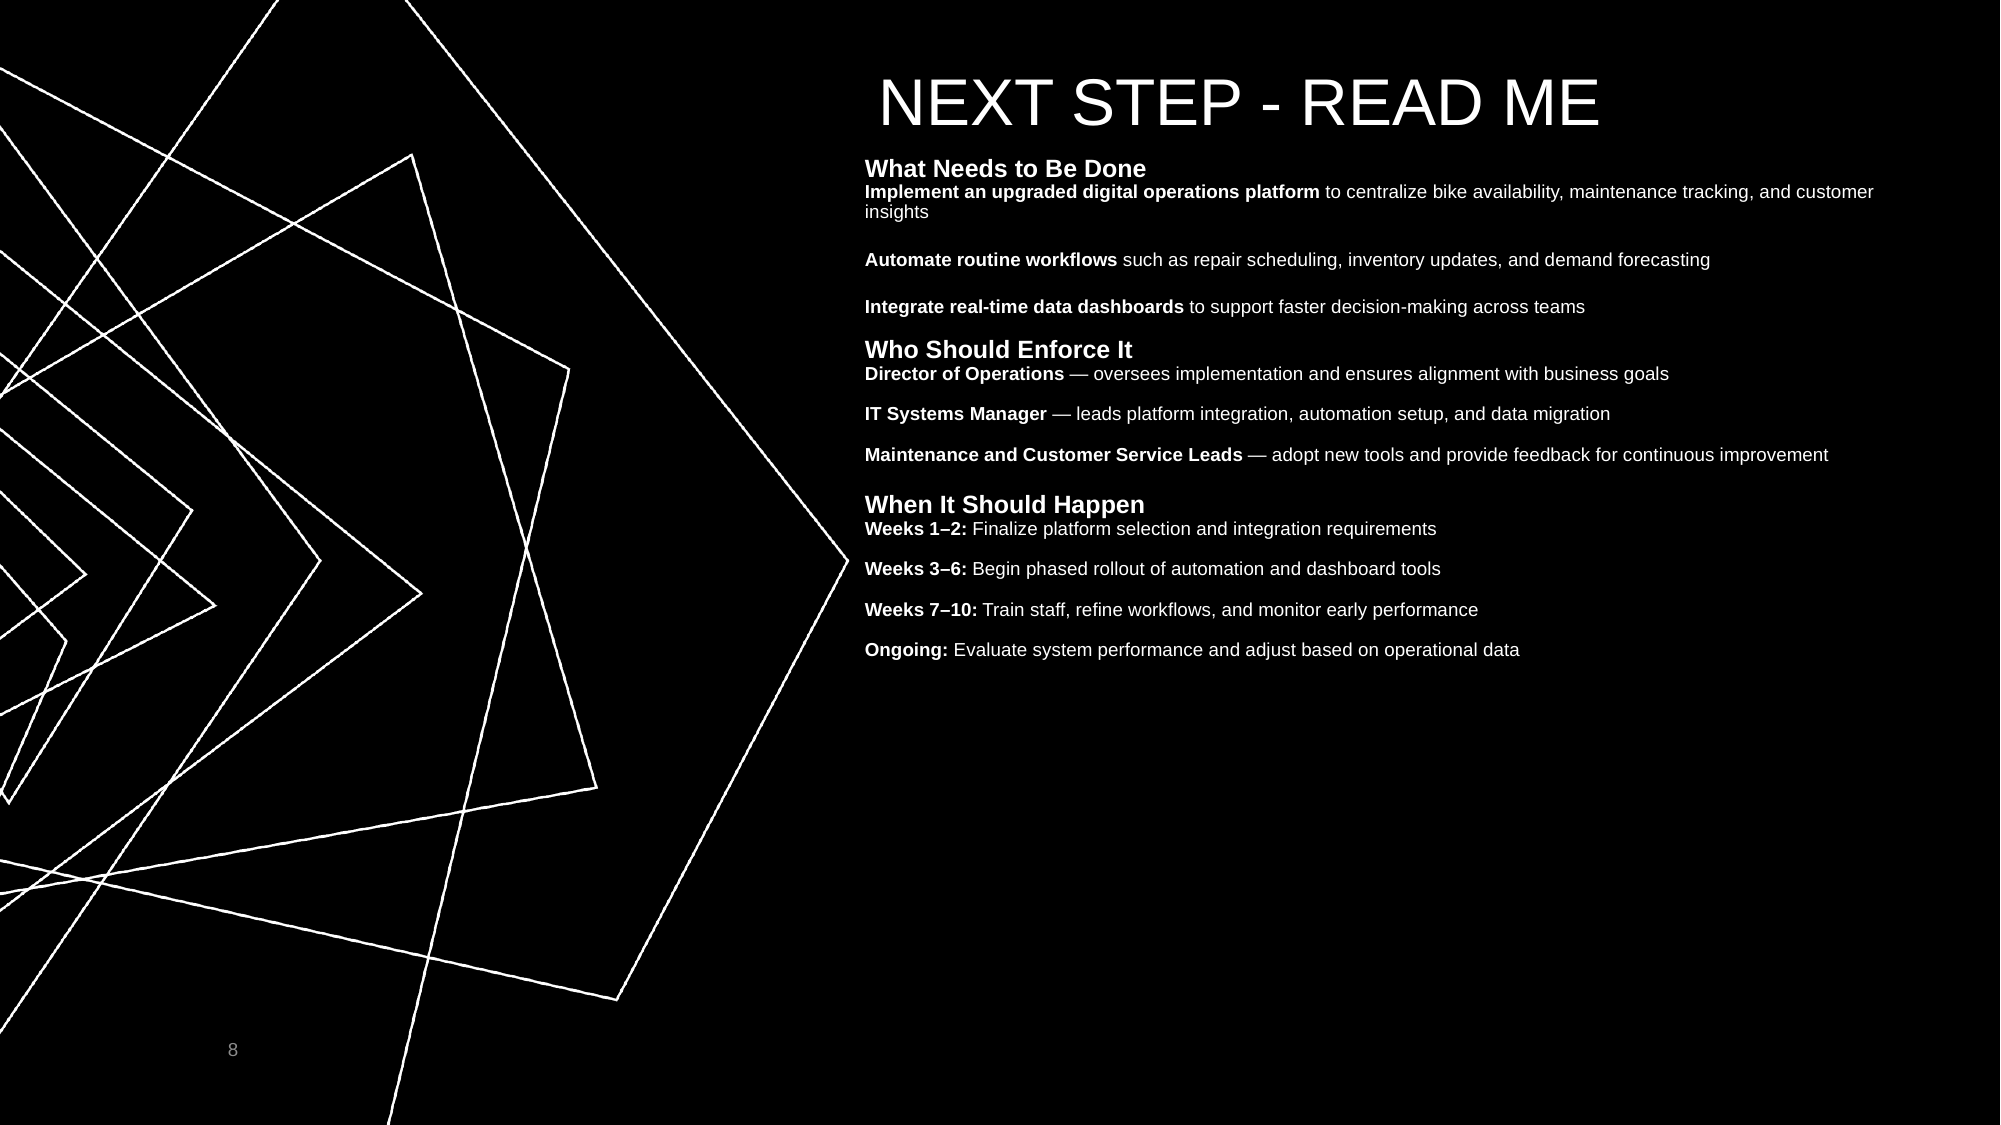

# Next SteP - READ ME
What Needs to Be Done
Implement an upgraded digital operations platform to centralize bike availability, maintenance tracking, and customer insights

Automate routine workflows such as repair scheduling, inventory updates, and demand forecasting

Integrate real‑time data dashboards to support faster decision‑making across teams

Who Should Enforce It
Director of Operations — oversees implementation and ensures alignment with business goals

IT Systems Manager — leads platform integration, automation setup, and data migration

Maintenance and Customer Service Leads — adopt new tools and provide feedback for continuous improvement

When It Should Happen
Weeks 1–2: Finalize platform selection and integration requirements

Weeks 3–6: Begin phased rollout of automation and dashboard tools

Weeks 7–10: Train staff, refine workflows, and monitor early performance

Ongoing: Evaluate system performance and adjust based on operational data

8